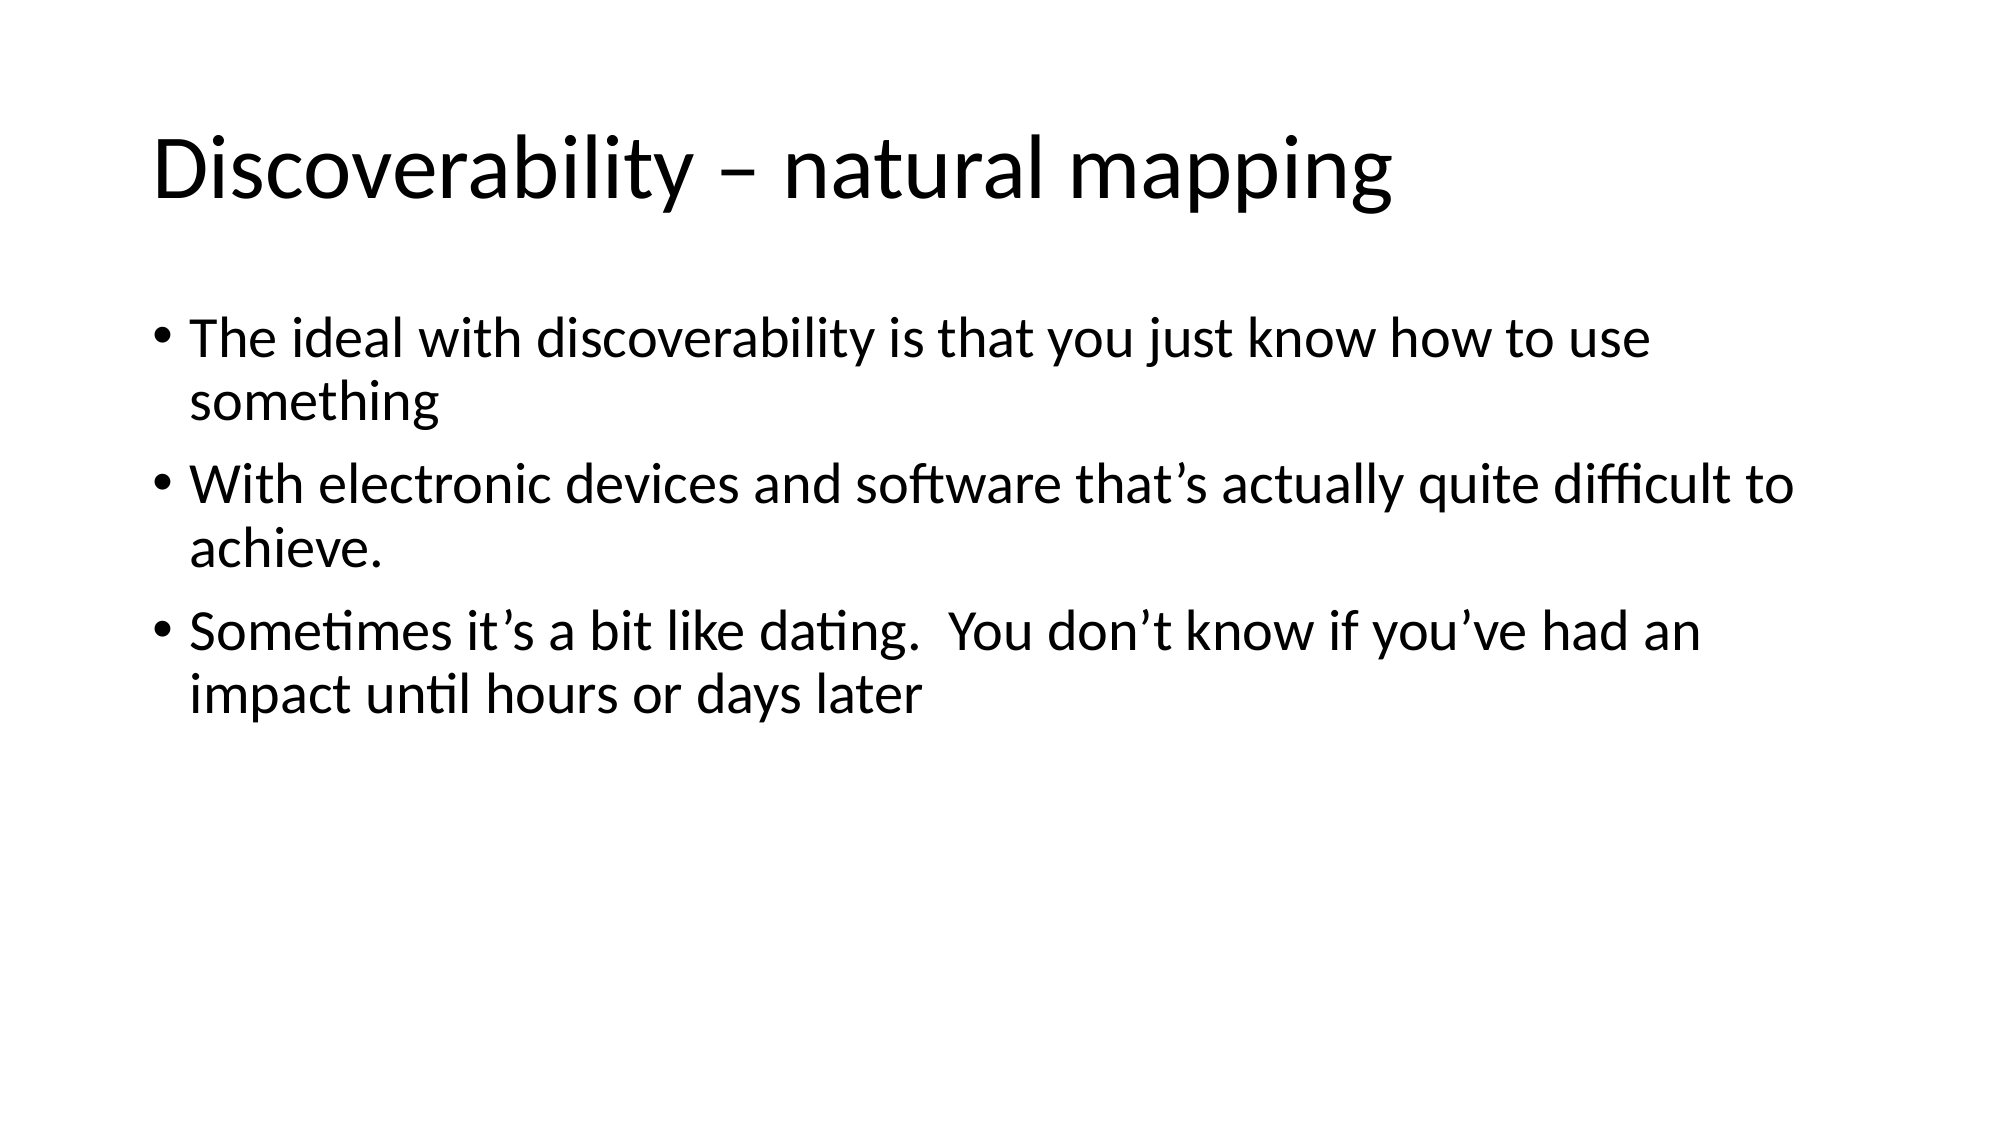

# Discoverability – natural mapping
The ideal with discoverability is that you just know how to use something
With electronic devices and software that’s actually quite difficult to achieve.
Sometimes it’s a bit like dating.  You don’t know if you’ve had an impact until hours or days later